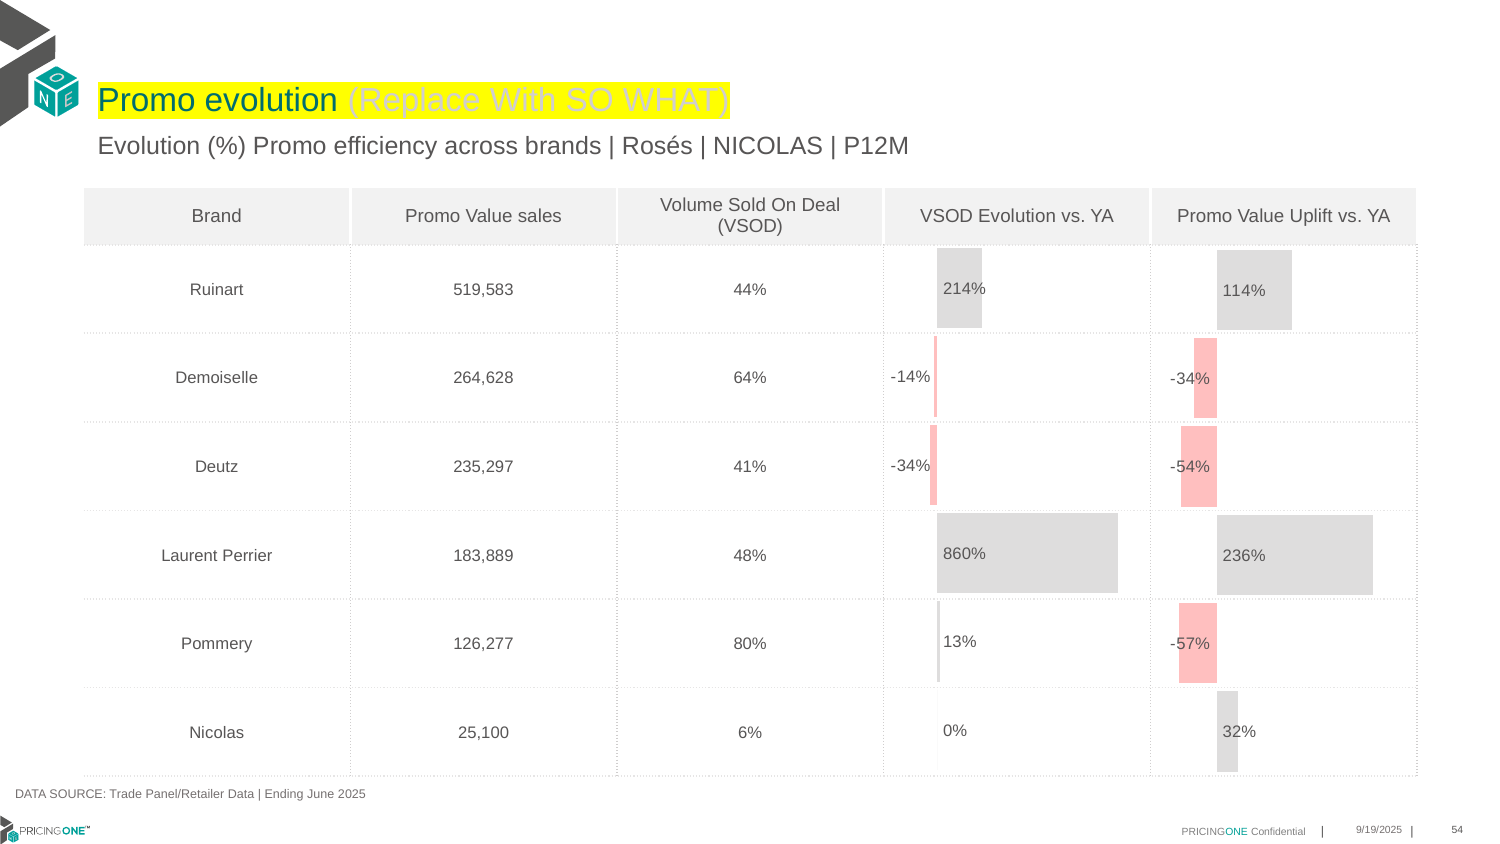

# Promo evolution (Replace With SO WHAT)
Evolution (%) Promo efficiency across brands | Rosés | NICOLAS | P12M
| Brand | Promo Value sales | Volume Sold On Deal (VSOD) | VSOD Evolution vs. YA | Promo Value Uplift vs. YA |
| --- | --- | --- | --- | --- |
| Ruinart | 519,583 | 44% |  |  |
| Demoiselle | 264,628 | 64% |  |  |
| Deutz | 235,297 | 41% |  |  |
| Laurent Perrier | 183,889 | 48% |  |  |
| Pommery | 126,277 | 80% |  |  |
| Nicolas | 25,100 | 6% |  |  |

### Chart

| Category | VSOD Evaluation vs YA |
|---|---|
| Ruinart | 2.143 |
| Demoiselle | -0.135 |
| Deutz | -0.33899999999999997 |
| Laurent Perrier | 8.6 |
| Pommery | 0.127 |
| Nicolas | 0.0 |

### Chart

| Category | Promo Value Uplift vs YA |
|---|---|
| Ruinart | 1.1407767392404473 |
| Demoiselle | -0.3418463781934782 |
| Deutz | -0.53574469605618 |
| Laurent Perrier | 2.3578748687989624 |
| Pommery | -0.5697008778401594 |
| Nicolas | 0.3168892153316647 |
DATA SOURCE: Trade Panel/Retailer Data | Ending June 2025

9/19/2025
54